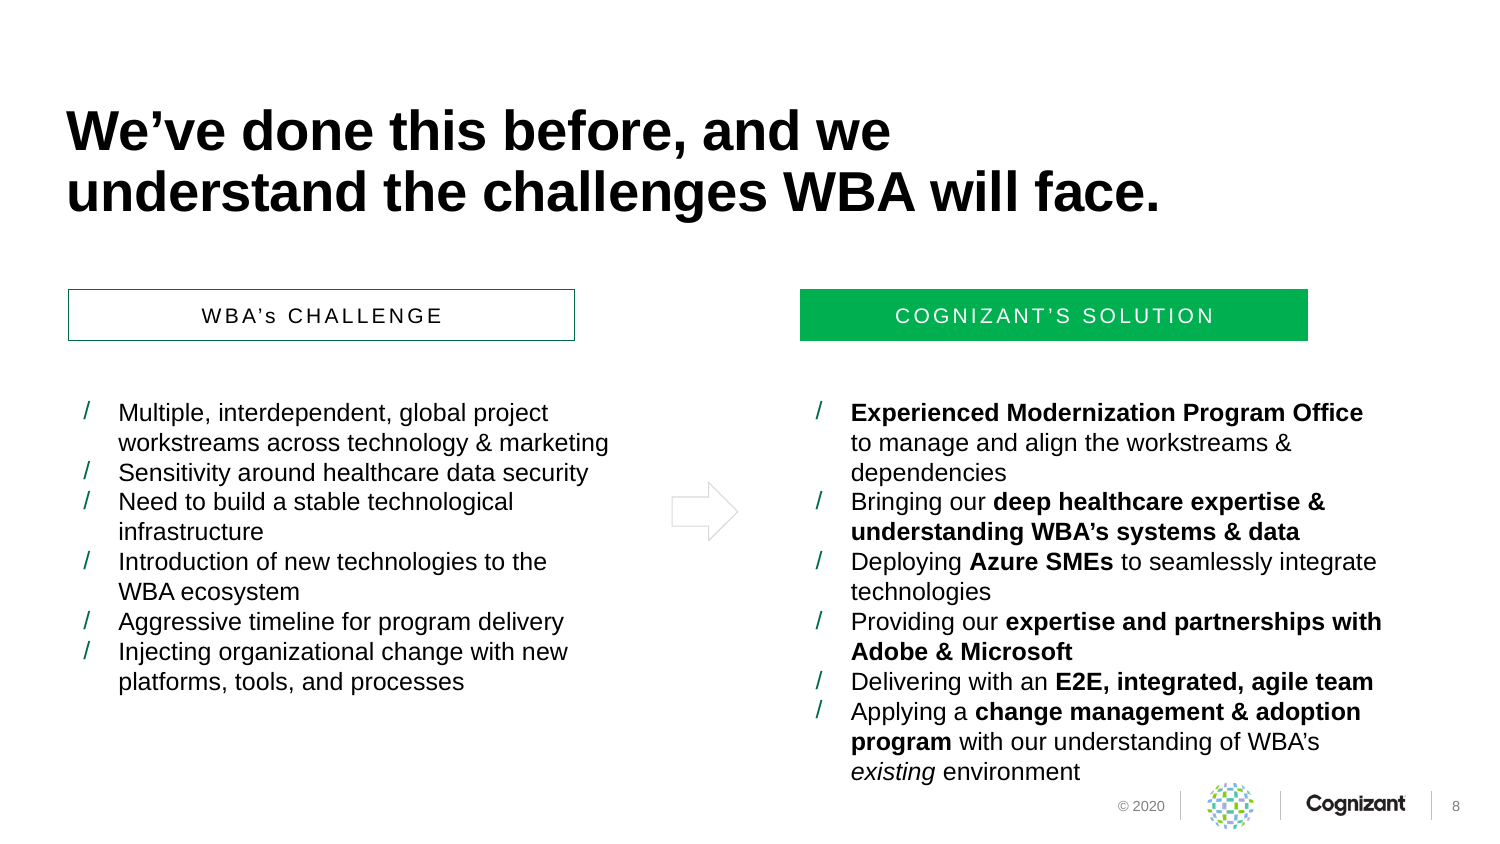

We’ve done this before, and we understand the challenges WBA will face.
WBA’s CHALLENGE
COGNIZANT’S SOLUTION
Multiple, interdependent, global project workstreams across technology & marketing
Sensitivity around healthcare data security
Need to build a stable technological infrastructure
Introduction of new technologies to the WBA ecosystem
Aggressive timeline for program delivery
Injecting organizational change with new platforms, tools, and processes

Experienced Modernization Program Office  to manage and align the workstreams & dependencies
Bringing our deep healthcare expertise & understanding WBA’s systems & data
Deploying Azure SMEs to seamlessly integrate technologies
Providing our expertise and partnerships with Adobe & Microsoft
Delivering with an E2E, integrated, agile team
Applying a change management & adoption program with our understanding of WBA’s existing environment

8
© 2020